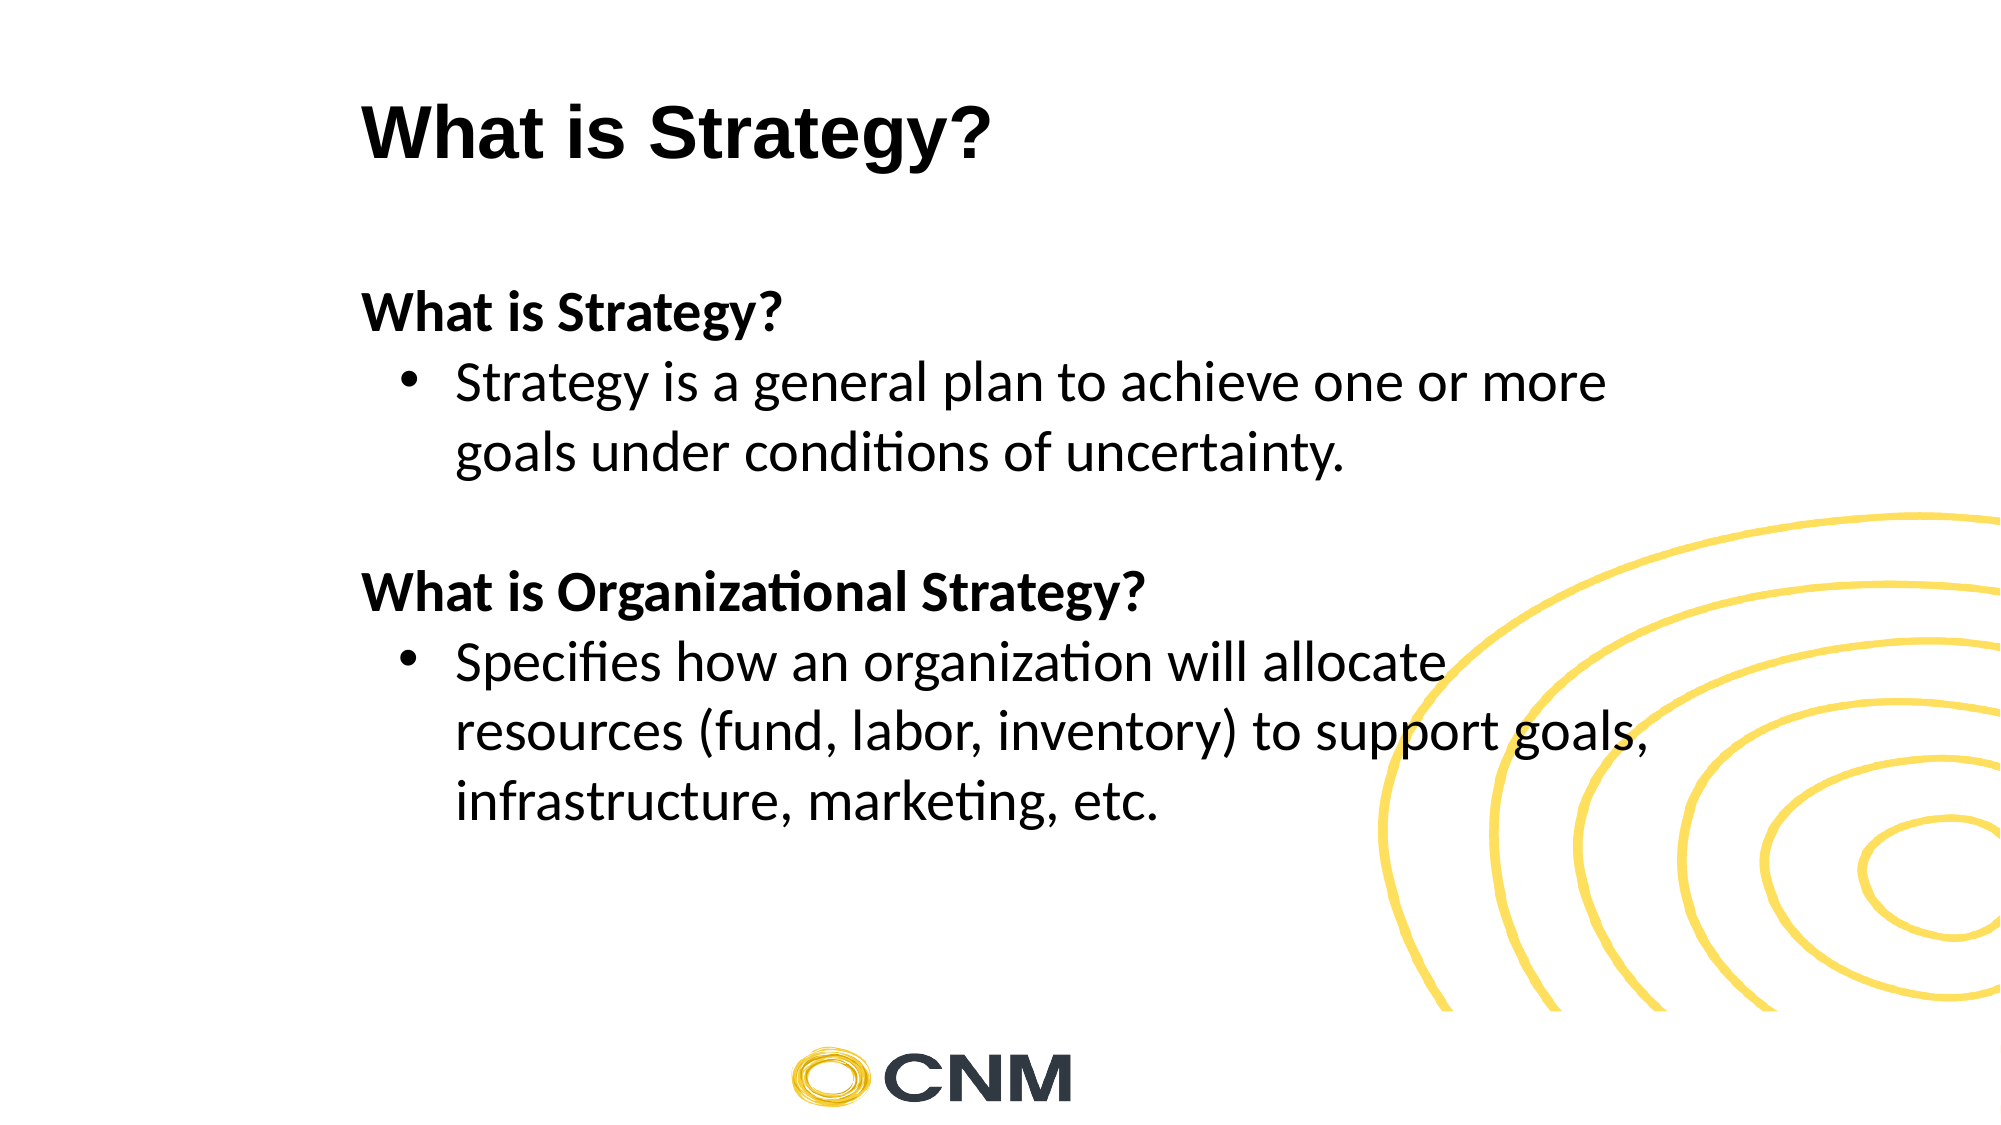

# What is Strategy?
What is Strategy?
Strategy is a general plan to achieve one or more goals under conditions of uncertainty.

What is Organizational Strategy?
Specifies how an organization will allocate resources (fund, labor, inventory) to support goals, infrastructure, marketing, etc.